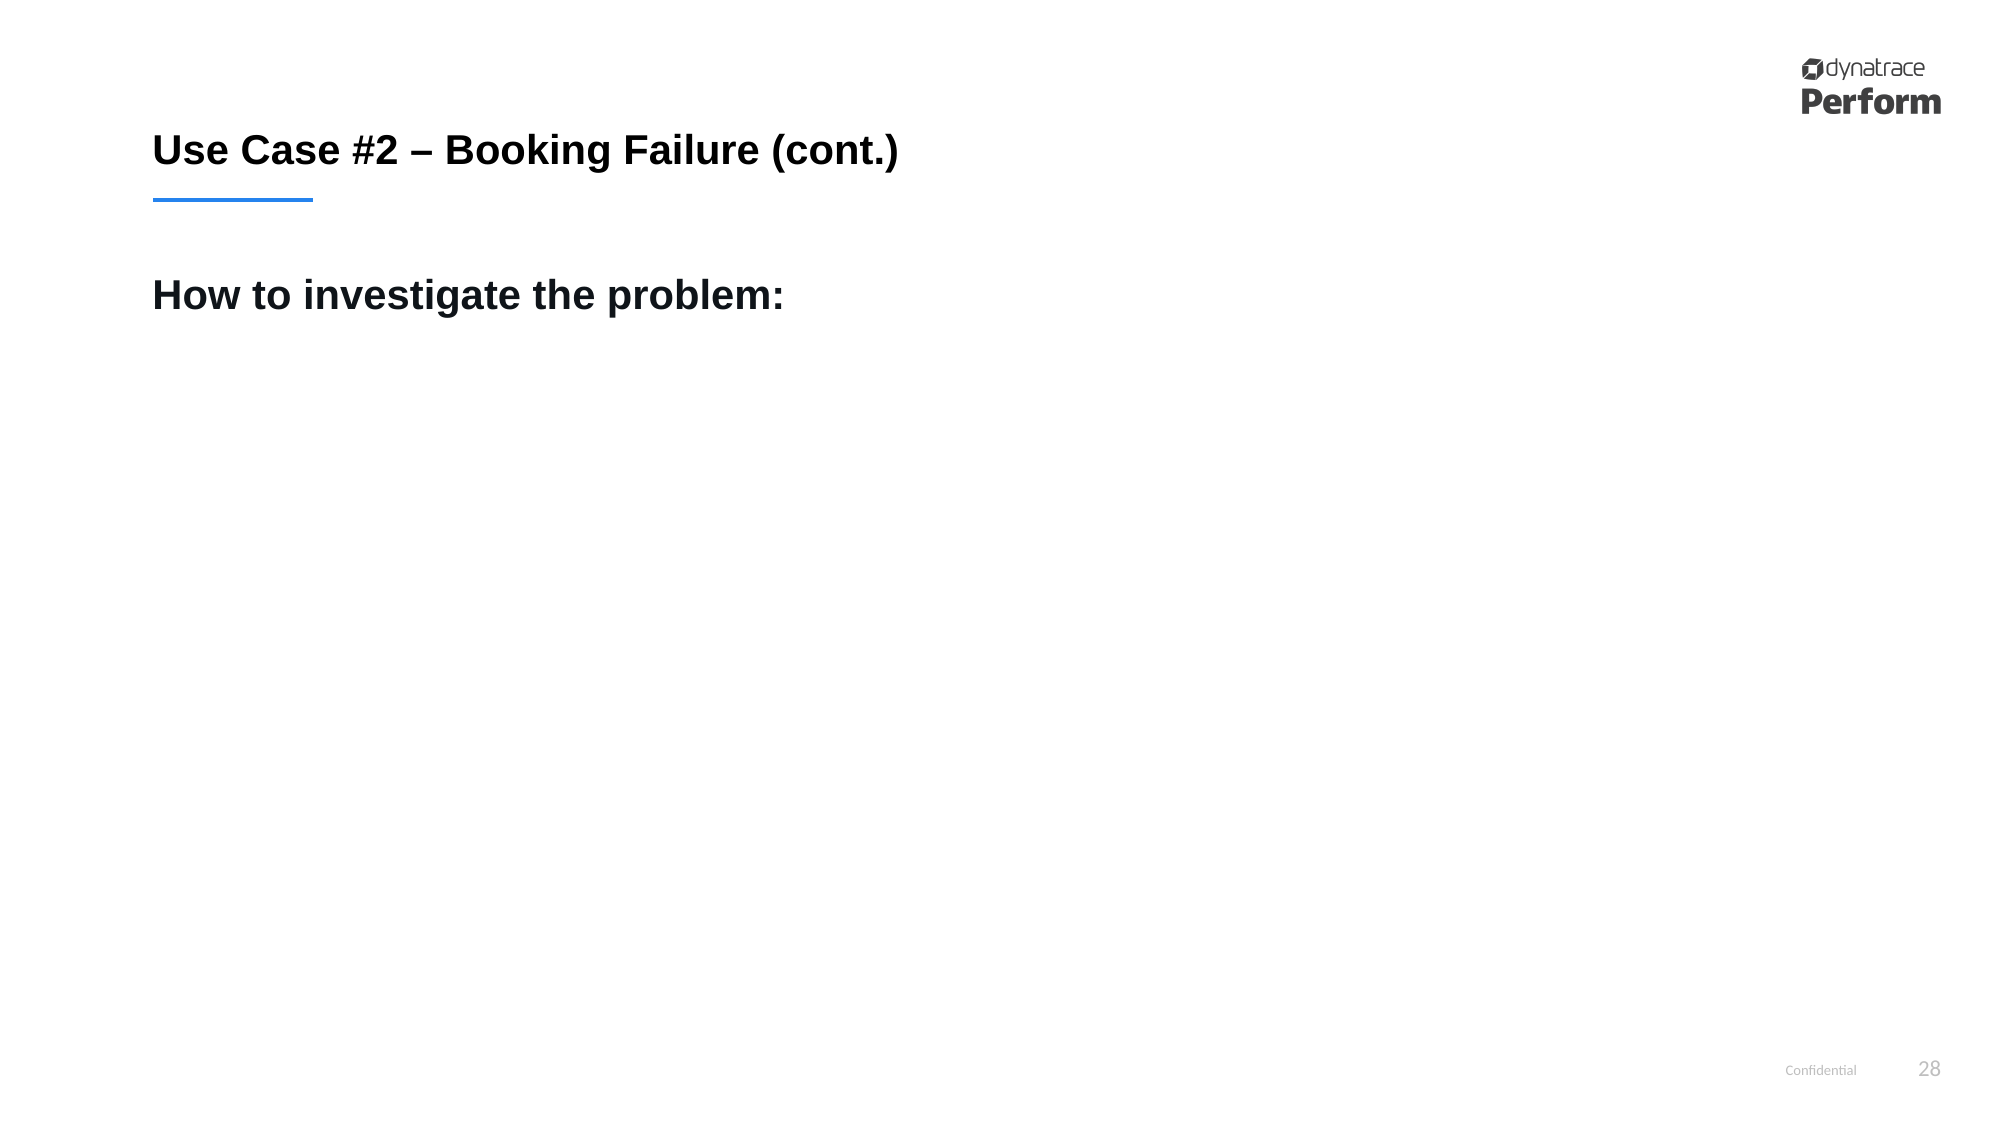

# Use Case #2 – Booking Failure (cont.)
How to investigate the problem: